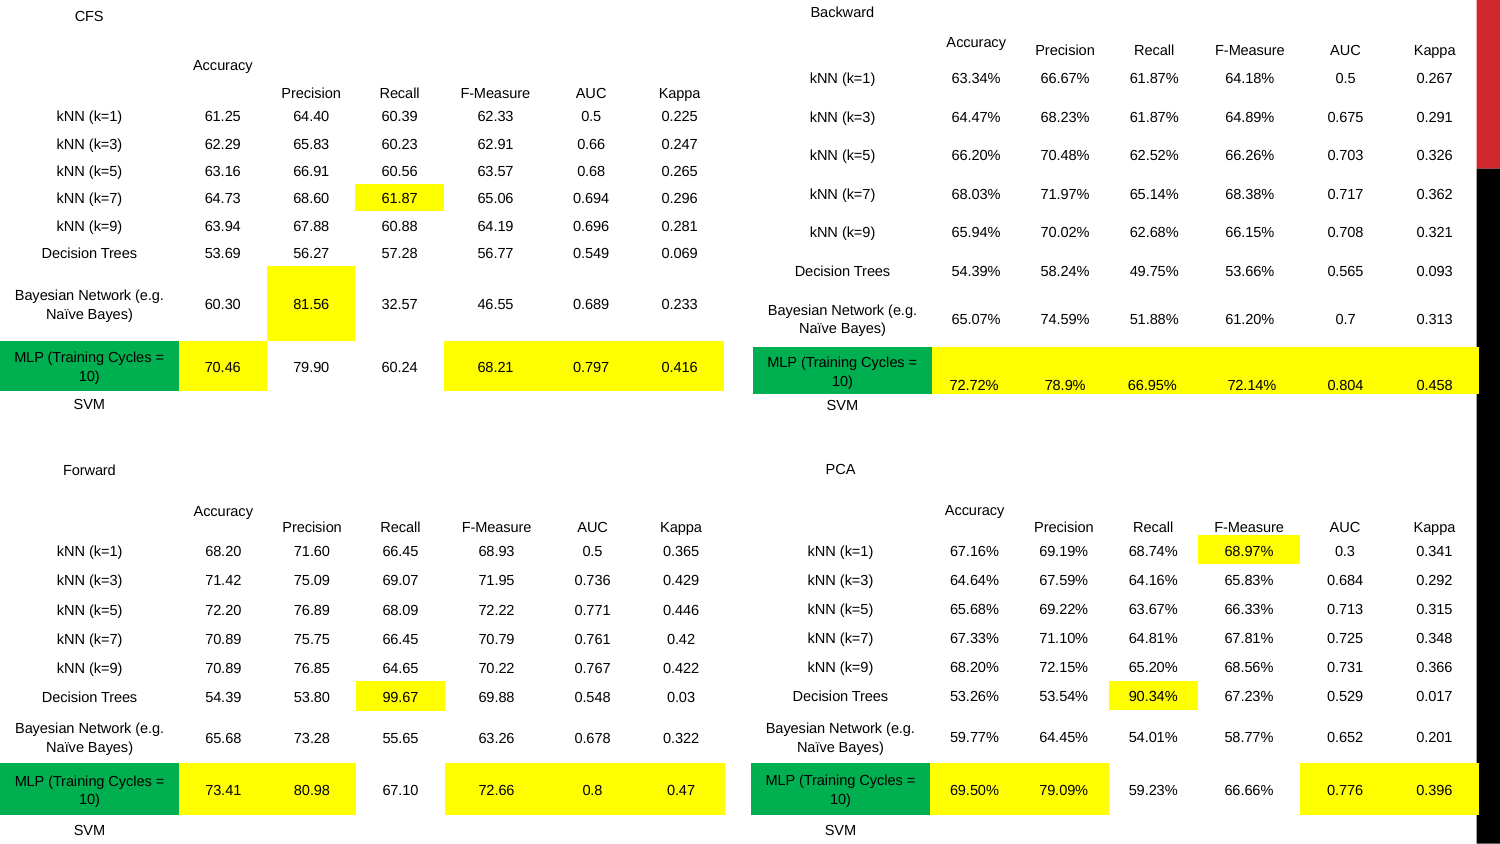

| Backward |  |  |  |  |  |  |
| --- | --- | --- | --- | --- | --- | --- |
|  | Accuracy | Precision | Recall | F-Measure | AUC | Kappa |
| kNN (k=1) | 63.34% | 66.67% | 61.87% | 64.18% | 0.5 | 0.267 |
| kNN (k=3) | 64.47% | 68.23% | 61.87% | 64.89% | 0.675 | 0.291 |
| kNN (k=5) | 66.20% | 70.48% | 62.52% | 66.26% | 0.703 | 0.326 |
| kNN (k=7) | 68.03% | 71.97% | 65.14% | 68.38% | 0.717 | 0.362 |
| kNN (k=9) | 65.94% | 70.02% | 62.68% | 66.15% | 0.708 | 0.321 |
| Decision Trees | 54.39% | 58.24% | 49.75% | 53.66% | 0.565 | 0.093 |
| Bayesian Network (e.g. Naïve Bayes) | 65.07% | 74.59% | 51.88% | 61.20% | 0.7 | 0.313 |
| MLP (Training Cycles = 10) | 72.72% | 78.9% | 66.95% | 72.14% | 0.804 | 0.458 |
| SVM |  |  |  |  |  |  |
| CFS |  |  |  |  |  |  |
| --- | --- | --- | --- | --- | --- | --- |
|  | Accuracy | Precision | Recall | F-Measure | AUC | Kappa |
| kNN (k=1) | 61.25 | 64.40 | 60.39 | 62.33 | 0.5 | 0.225 |
| kNN (k=3) | 62.29 | 65.83 | 60.23 | 62.91 | 0.66 | 0.247 |
| kNN (k=5) | 63.16 | 66.91 | 60.56 | 63.57 | 0.68 | 0.265 |
| kNN (k=7) | 64.73 | 68.60 | 61.87 | 65.06 | 0.694 | 0.296 |
| kNN (k=9) | 63.94 | 67.88 | 60.88 | 64.19 | 0.696 | 0.281 |
| Decision Trees | 53.69 | 56.27 | 57.28 | 56.77 | 0.549 | 0.069 |
| Bayesian Network (e.g. Naïve Bayes) | 60.30 | 81.56 | 32.57 | 46.55 | 0.689 | 0.233 |
| MLP (Training Cycles = 10) | 70.46 | 79.90 | 60.24 | 68.21 | 0.797 | 0.416 |
| SVM |  |  |  |  |  |  |
| PCA |  |  |  |  |  |  |
| --- | --- | --- | --- | --- | --- | --- |
|  | Accuracy | Precision | Recall | F-Measure | AUC | Kappa |
| kNN (k=1) | 67.16% | 69.19% | 68.74% | 68.97% | 0.3 | 0.341 |
| kNN (k=3) | 64.64% | 67.59% | 64.16% | 65.83% | 0.684 | 0.292 |
| kNN (k=5) | 65.68% | 69.22% | 63.67% | 66.33% | 0.713 | 0.315 |
| kNN (k=7) | 67.33% | 71.10% | 64.81% | 67.81% | 0.725 | 0.348 |
| kNN (k=9) | 68.20% | 72.15% | 65.20% | 68.56% | 0.731 | 0.366 |
| Decision Trees | 53.26% | 53.54% | 90.34% | 67.23% | 0.529 | 0.017 |
| Bayesian Network (e.g. Naïve Bayes) | 59.77% | 64.45% | 54.01% | 58.77% | 0.652 | 0.201 |
| MLP (Training Cycles = 10) | 69.50% | 79.09% | 59.23% | 66.66% | 0.776 | 0.396 |
| SVM |  |  |  |  |  |  |
| Forward |  |  |  |  |  |  |
| --- | --- | --- | --- | --- | --- | --- |
|  | Accuracy | Precision | Recall | F-Measure | AUC | Kappa |
| kNN (k=1) | 68.20 | 71.60 | 66.45 | 68.93 | 0.5 | 0.365 |
| kNN (k=3) | 71.42 | 75.09 | 69.07 | 71.95 | 0.736 | 0.429 |
| kNN (k=5) | 72.20 | 76.89 | 68.09 | 72.22 | 0.771 | 0.446 |
| kNN (k=7) | 70.89 | 75.75 | 66.45 | 70.79 | 0.761 | 0.42 |
| kNN (k=9) | 70.89 | 76.85 | 64.65 | 70.22 | 0.767 | 0.422 |
| Decision Trees | 54.39 | 53.80 | 99.67 | 69.88 | 0.548 | 0.03 |
| Bayesian Network (e.g. Naïve Bayes) | 65.68 | 73.28 | 55.65 | 63.26 | 0.678 | 0.322 |
| MLP (Training Cycles = 10) | 73.41 | 80.98 | 67.10 | 72.66 | 0.8 | 0.47 |
| SVM |  |  |  |  |  |  |